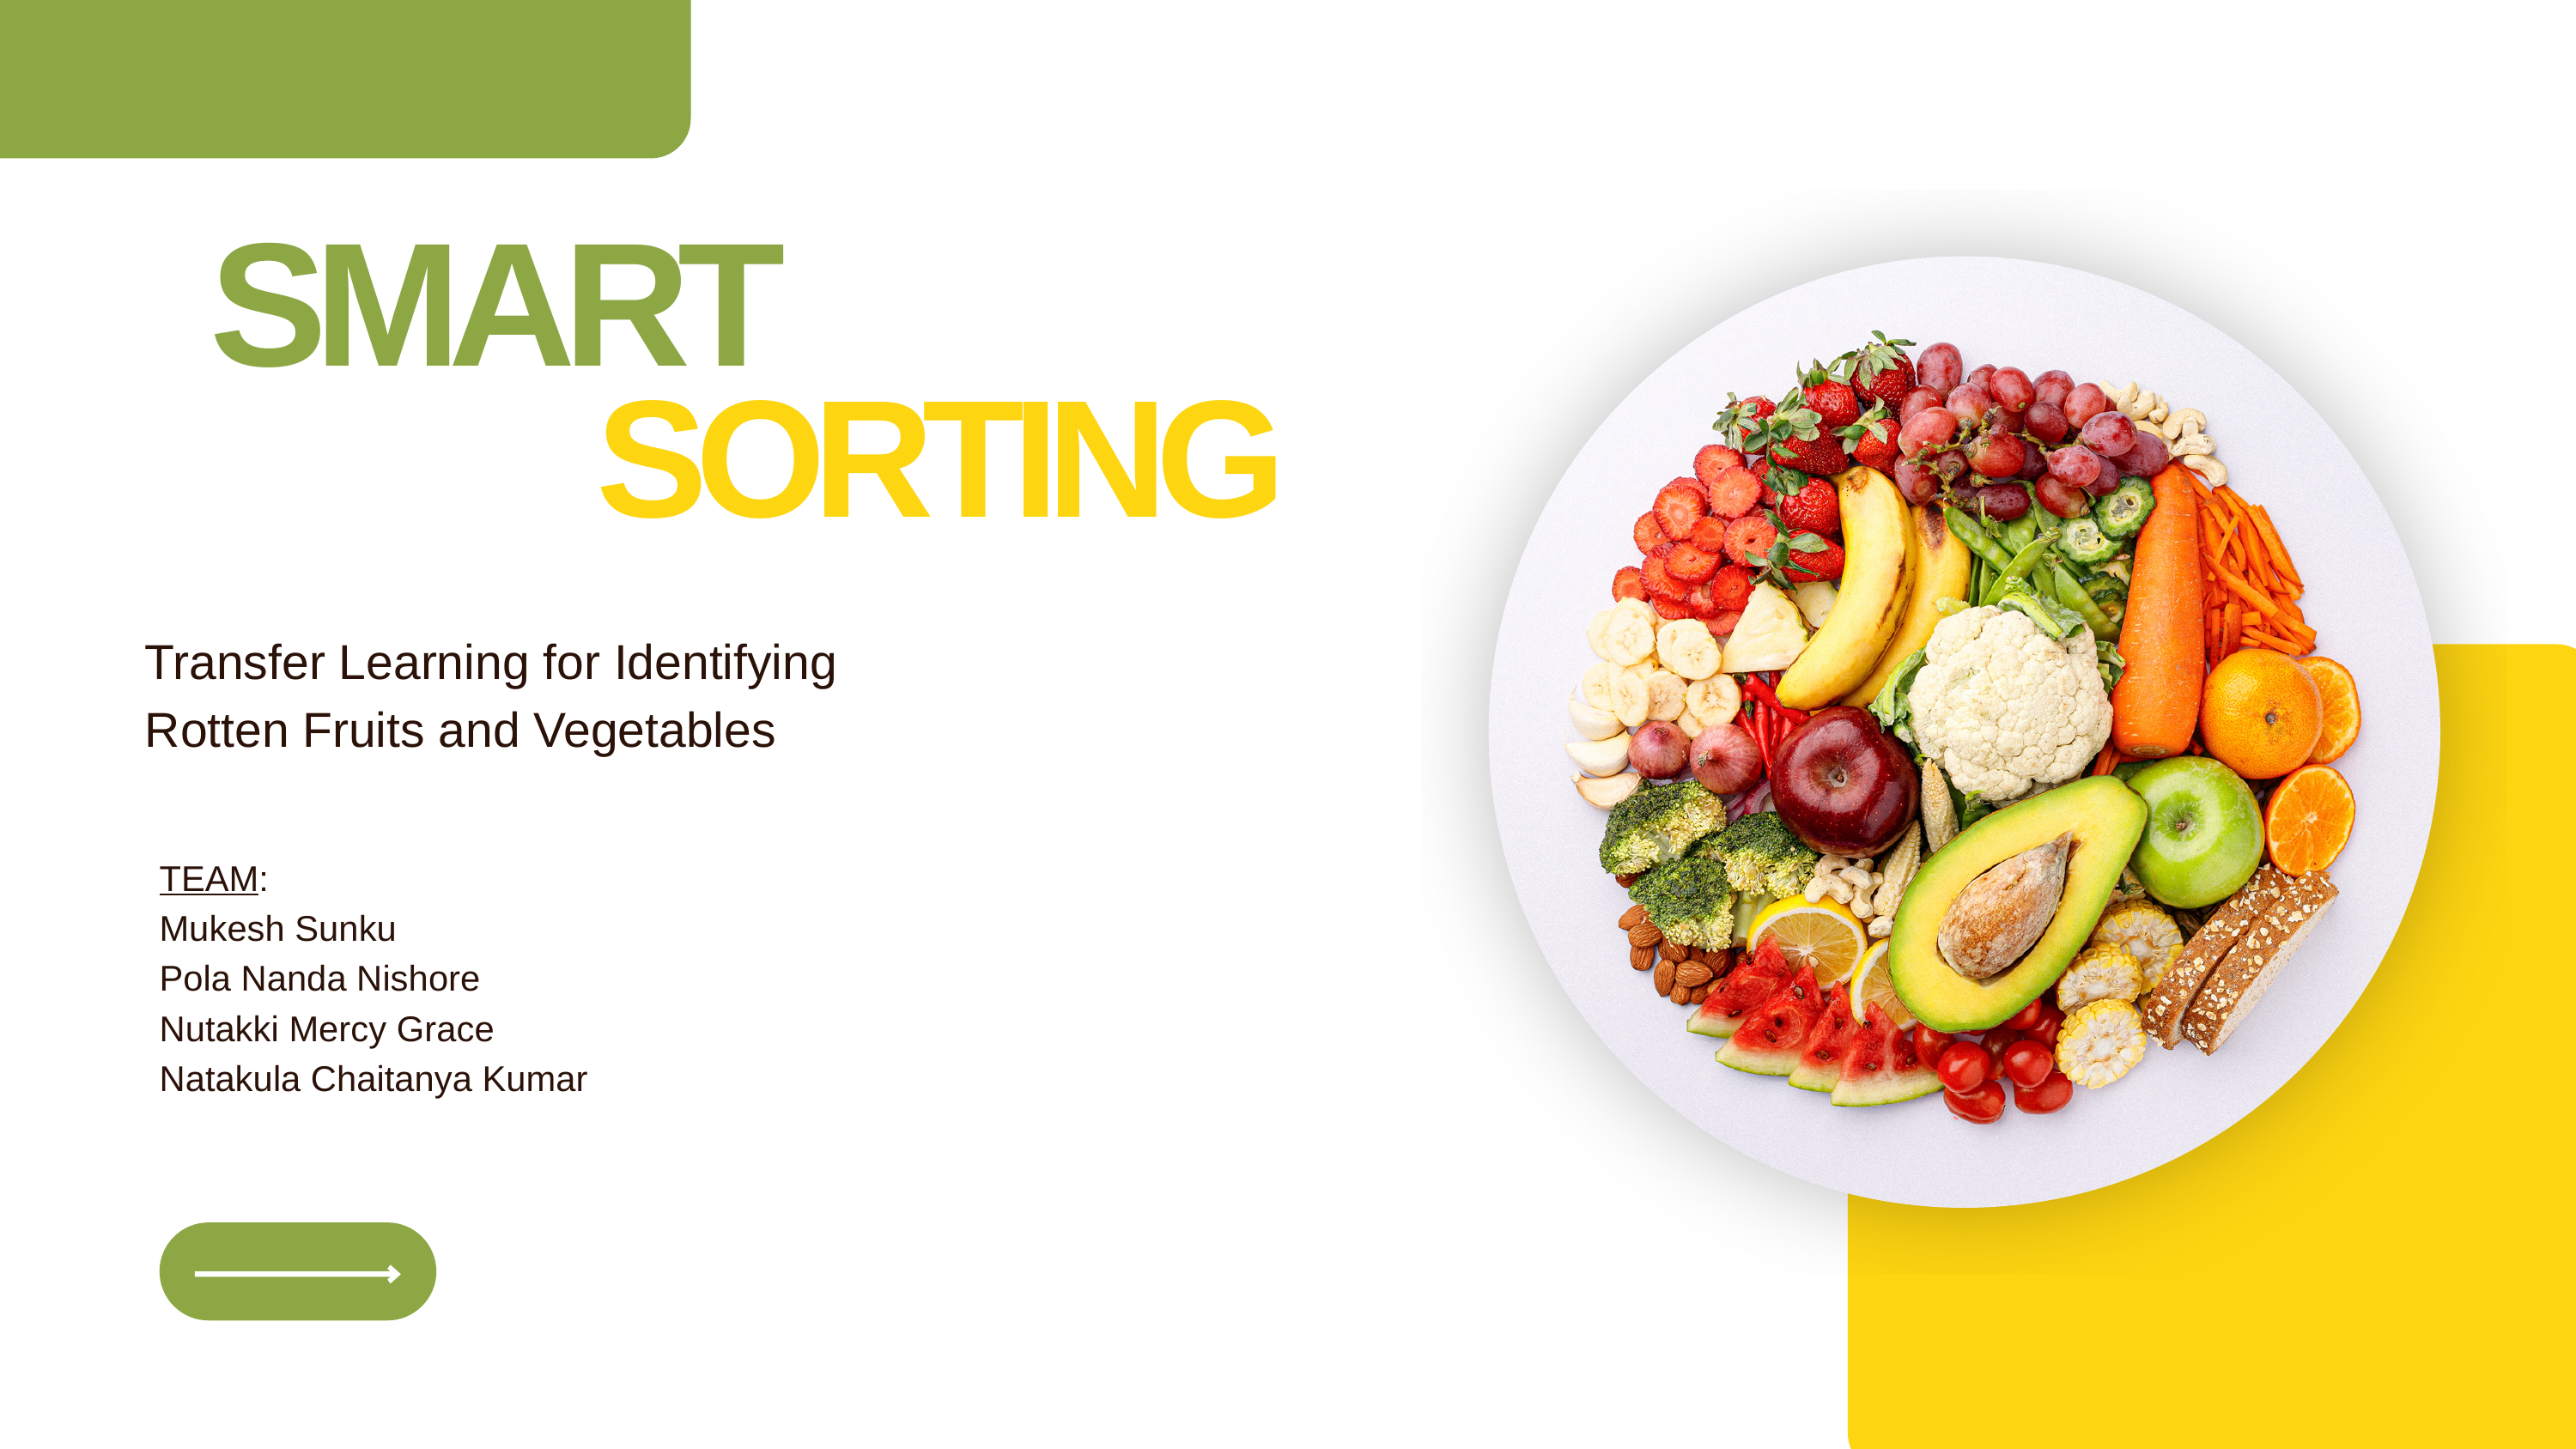

SMART

SORTING
Transfer Learning for Identifying
Rotten Fruits and Vegetables

TEAM:
Mukesh Sunku
Pola Nanda Nishore
Nutakki Mercy Grace
Natakula Chaitanya Kumar